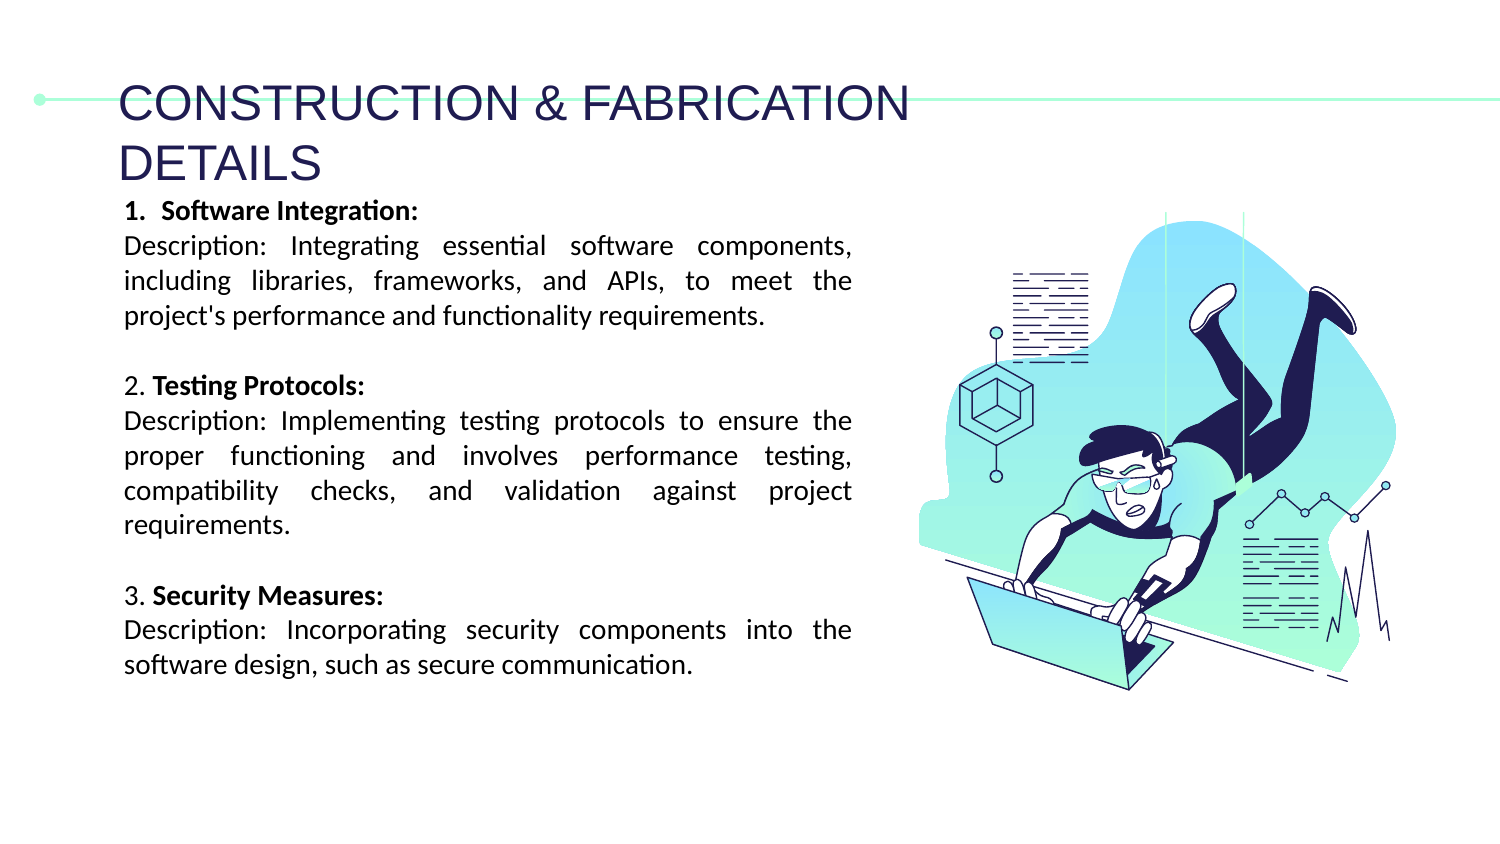

# CONSTRUCTION & FABRICATION DETAILS
Software Integration:
Description: Integrating essential software components, including libraries, frameworks, and APIs, to meet the project's performance and functionality requirements.

2. Testing Protocols:
Description: Implementing testing protocols to ensure the proper functioning and involves performance testing, compatibility checks, and validation against project requirements.

3. Security Measures:
Description: Incorporating security components into the software design, such as secure communication.